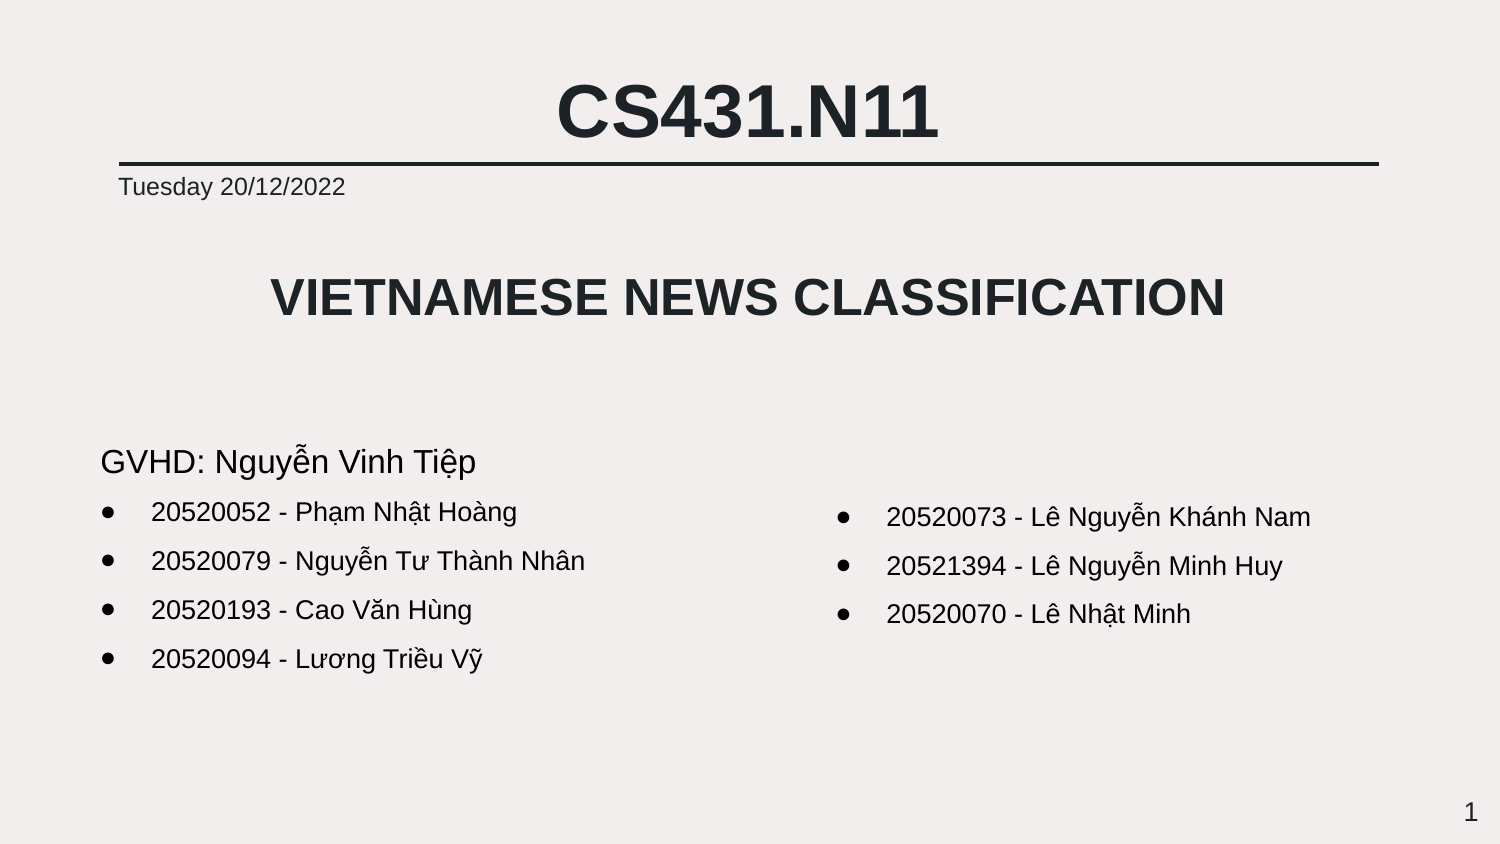

# CS431.N11
Tuesday 20/12/2022
VIETNAMESE NEWS CLASSIFICATION
GVHD: Nguyễn Vinh Tiệp
20520052 - Phạm Nhật Hoàng
20520079 - Nguyễn Tư Thành Nhân
20520193 - Cao Văn Hùng
20520094 - Lương Triều Vỹ

20520073 - Lê Nguyễn Khánh Nam
20521394 - Lê Nguyễn Minh Huy
20520070 - Lê Nhật Minh
1